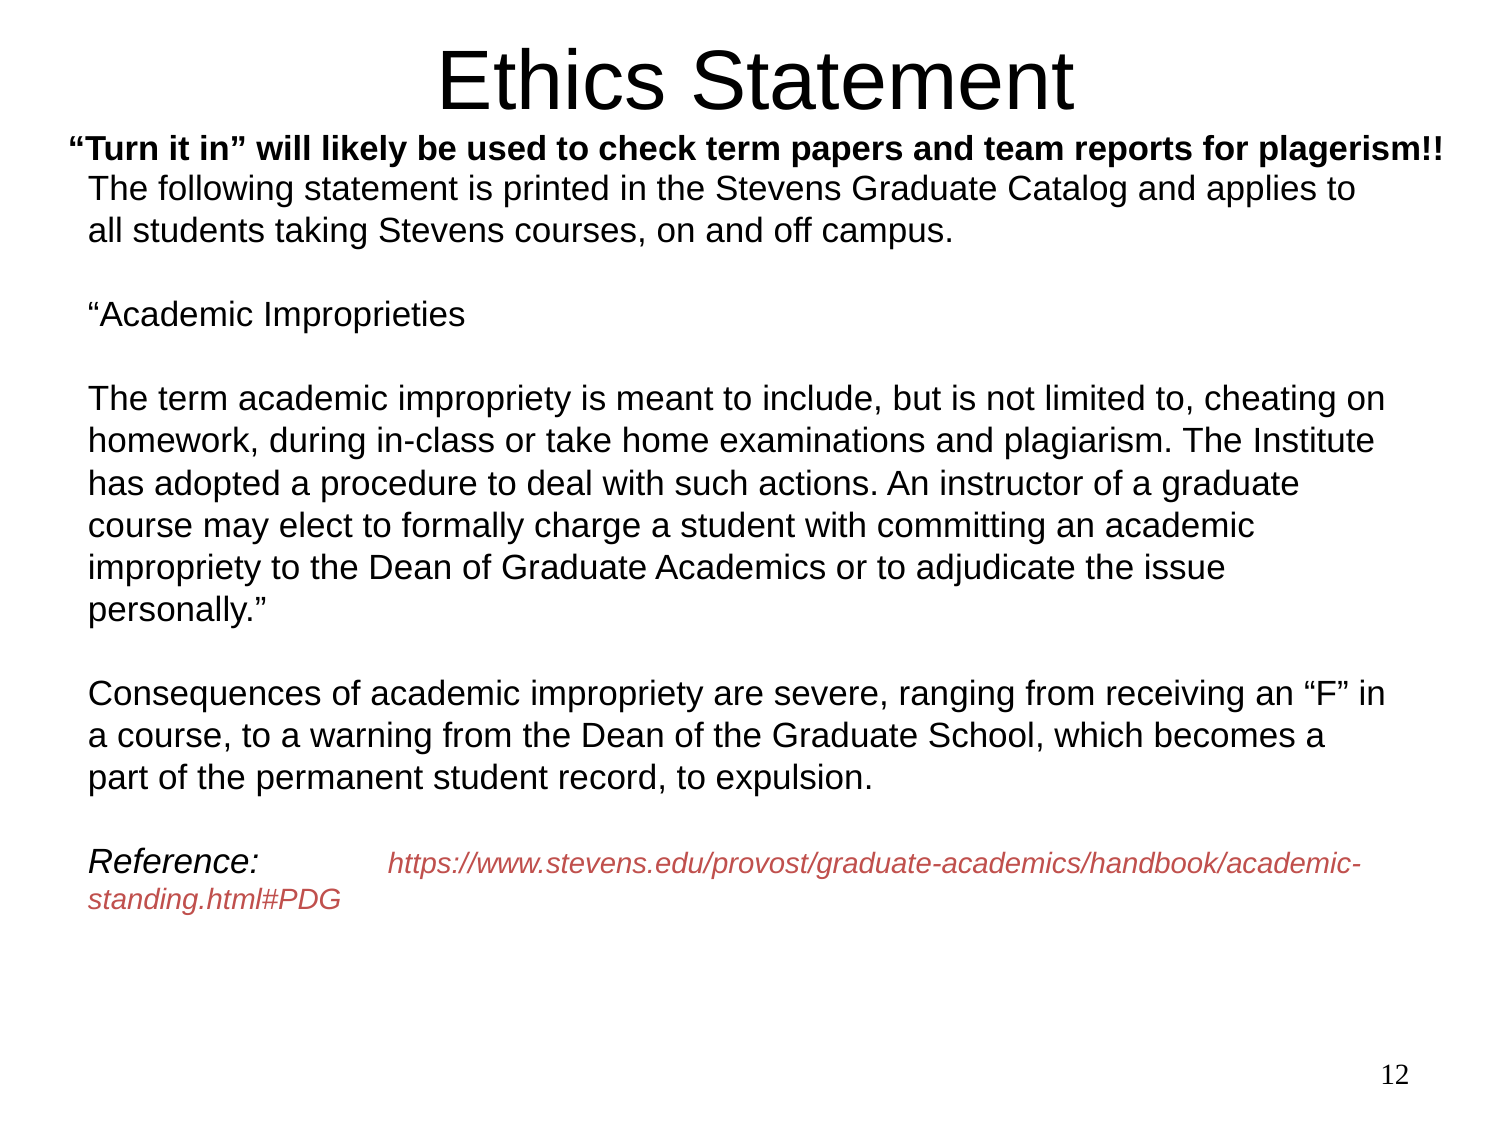

# Ethics Statement “Turn it in” will likely be used to check term papers and team reports for plagerism!!
The following statement is printed in the Stevens Graduate Catalog and applies to all students taking Stevens courses, on and off campus.

“Academic Improprieties

The term academic impropriety is meant to include, but is not limited to, cheating on homework, during in-class or take home examinations and plagiarism. The Institute has adopted a procedure to deal with such actions. An instructor of a graduate course may elect to formally charge a student with committing an academic impropriety to the Dean of Graduate Academics or to adjudicate the issue personally.”

Consequences of academic impropriety are severe, ranging from receiving an “F” in a course, to a warning from the Dean of the Graduate School, which becomes a part of the permanent student record, to expulsion.

Reference:  	https://www.stevens.edu/provost/graduate-academics/handbook/academic-standing.html#PDG

12